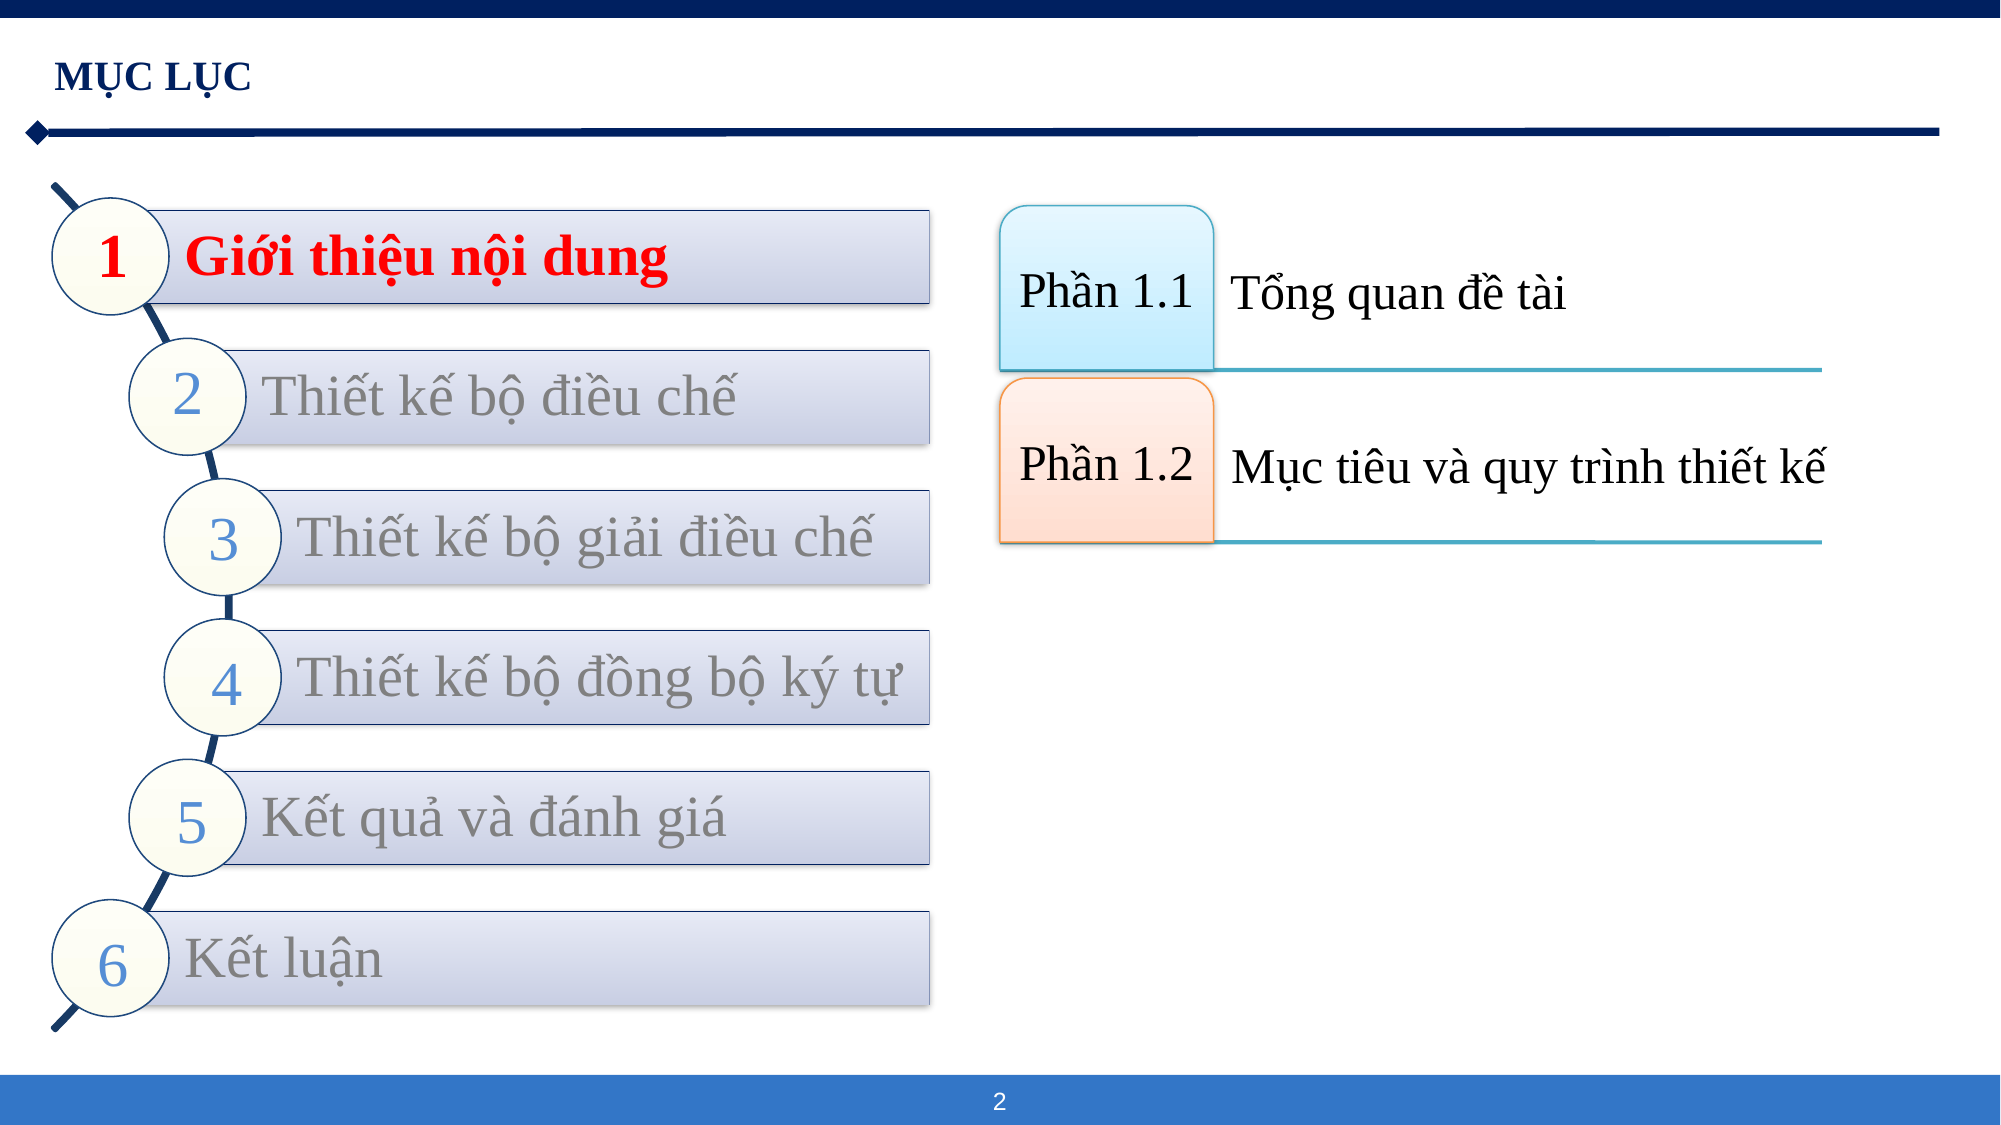

MỤC LỤC
Phần 1.1
Phần 1.2
Giới thiệu nội dung
Thiết kế bộ điều chế
Thiết kế bộ giải điều chế
Thiết kế bộ đồng bộ ký tự
Kết quả và đánh giá
Kết luận
1
2
3
4
5
6
Tổng quan đề tài
Mục tiêu và quy trình thiết kế